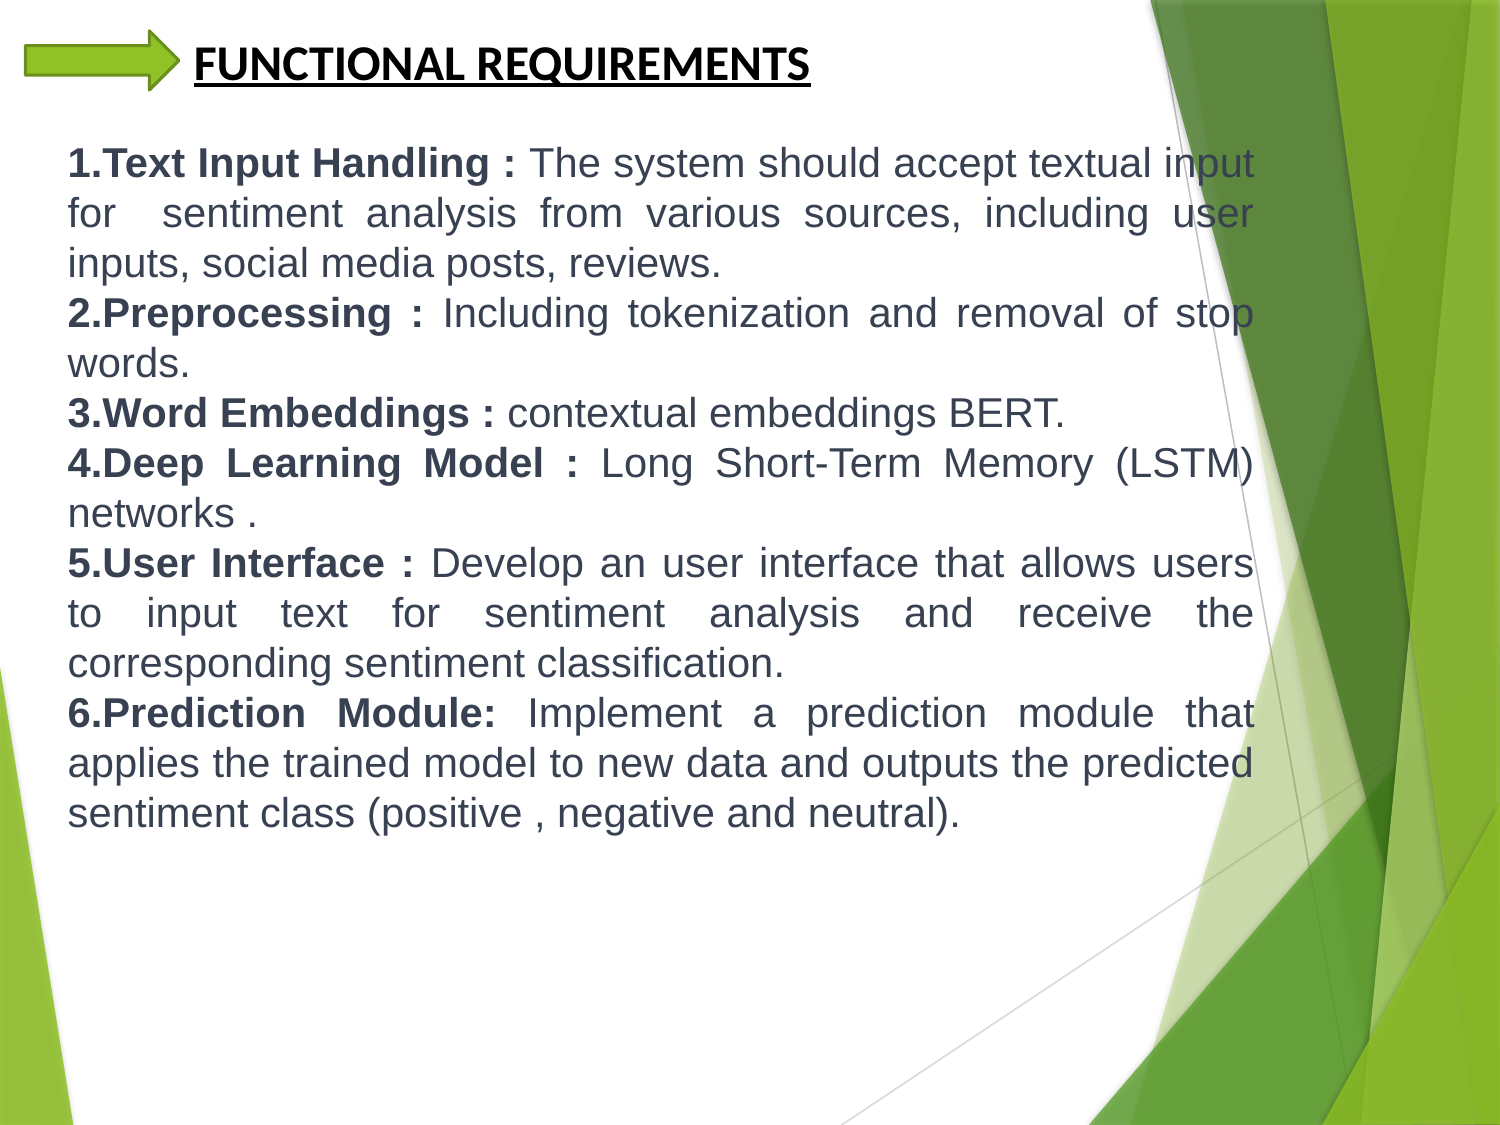

FUNCTIONAL REQUIREMENTS

1.Text Input Handling : The system should accept textual input for  sentiment analysis from various sources, including user inputs, social media posts, reviews.
2.Preprocessing : Including tokenization and removal of stop words.
3.Word Embeddings : contextual embeddings BERT.
4.Deep Learning Model : Long Short-Term Memory (LSTM) networks .
5.User Interface : Develop an user interface that allows users to input text for sentiment analysis and receive the corresponding sentiment classification.
6.Prediction Module: Implement a prediction module that applies the trained model to new data and outputs the predicted sentiment class (positive , negative and neutral).